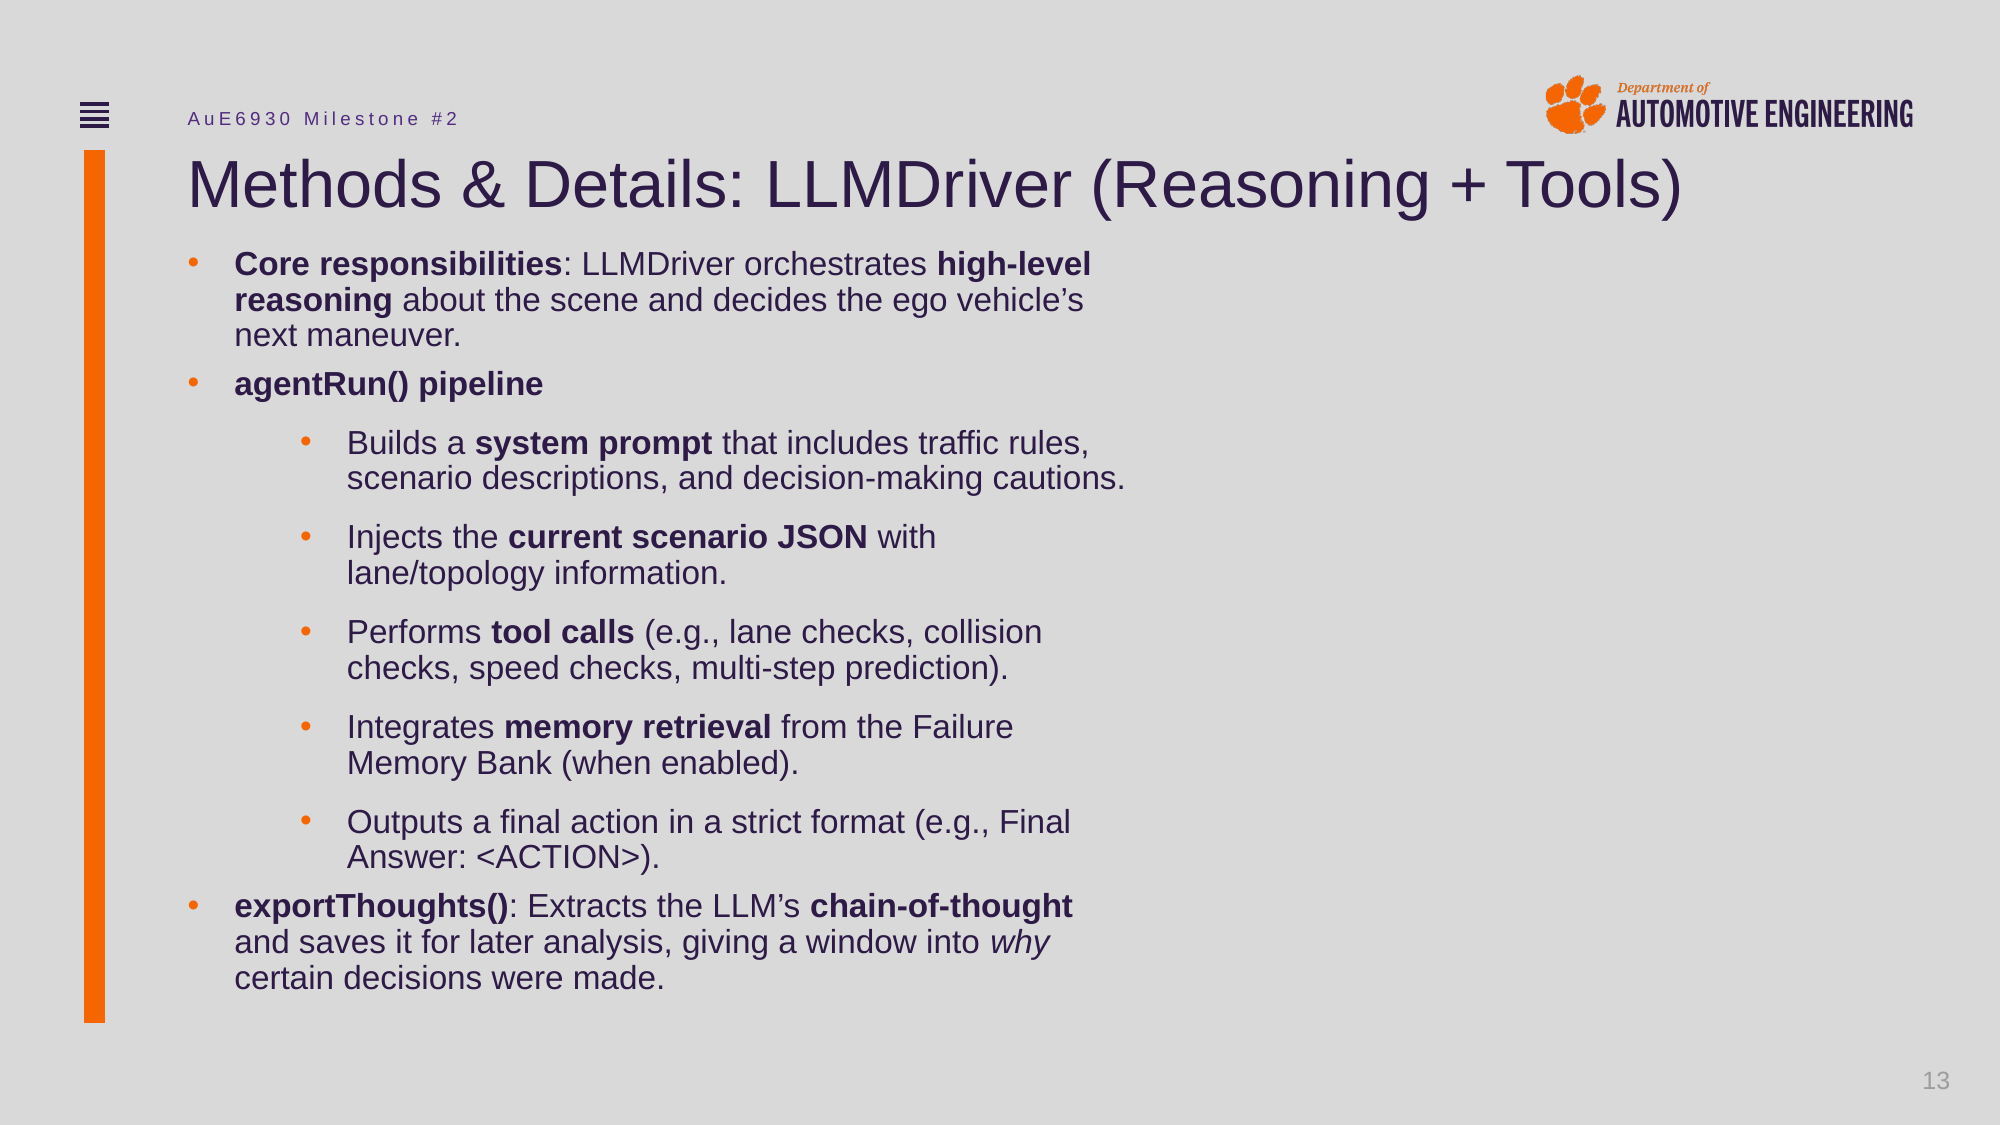

# Methods & Details: LLMDriver (Reasoning + Tools)
Core responsibilities: LLMDriver orchestrates high-level reasoning about the scene and decides the ego vehicle’s next maneuver.
agentRun() pipeline
Builds a system prompt that includes traffic rules, scenario descriptions, and decision-making cautions.
Injects the current scenario JSON with lane/topology information.
Performs tool calls (e.g., lane checks, collision checks, speed checks, multi-step prediction).
Integrates memory retrieval from the Failure Memory Bank (when enabled).
Outputs a final action in a strict format (e.g., Final Answer: <ACTION>).
exportThoughts(): Extracts the LLM’s chain-of-thought and saves it for later analysis, giving a window into why certain decisions were made.

13